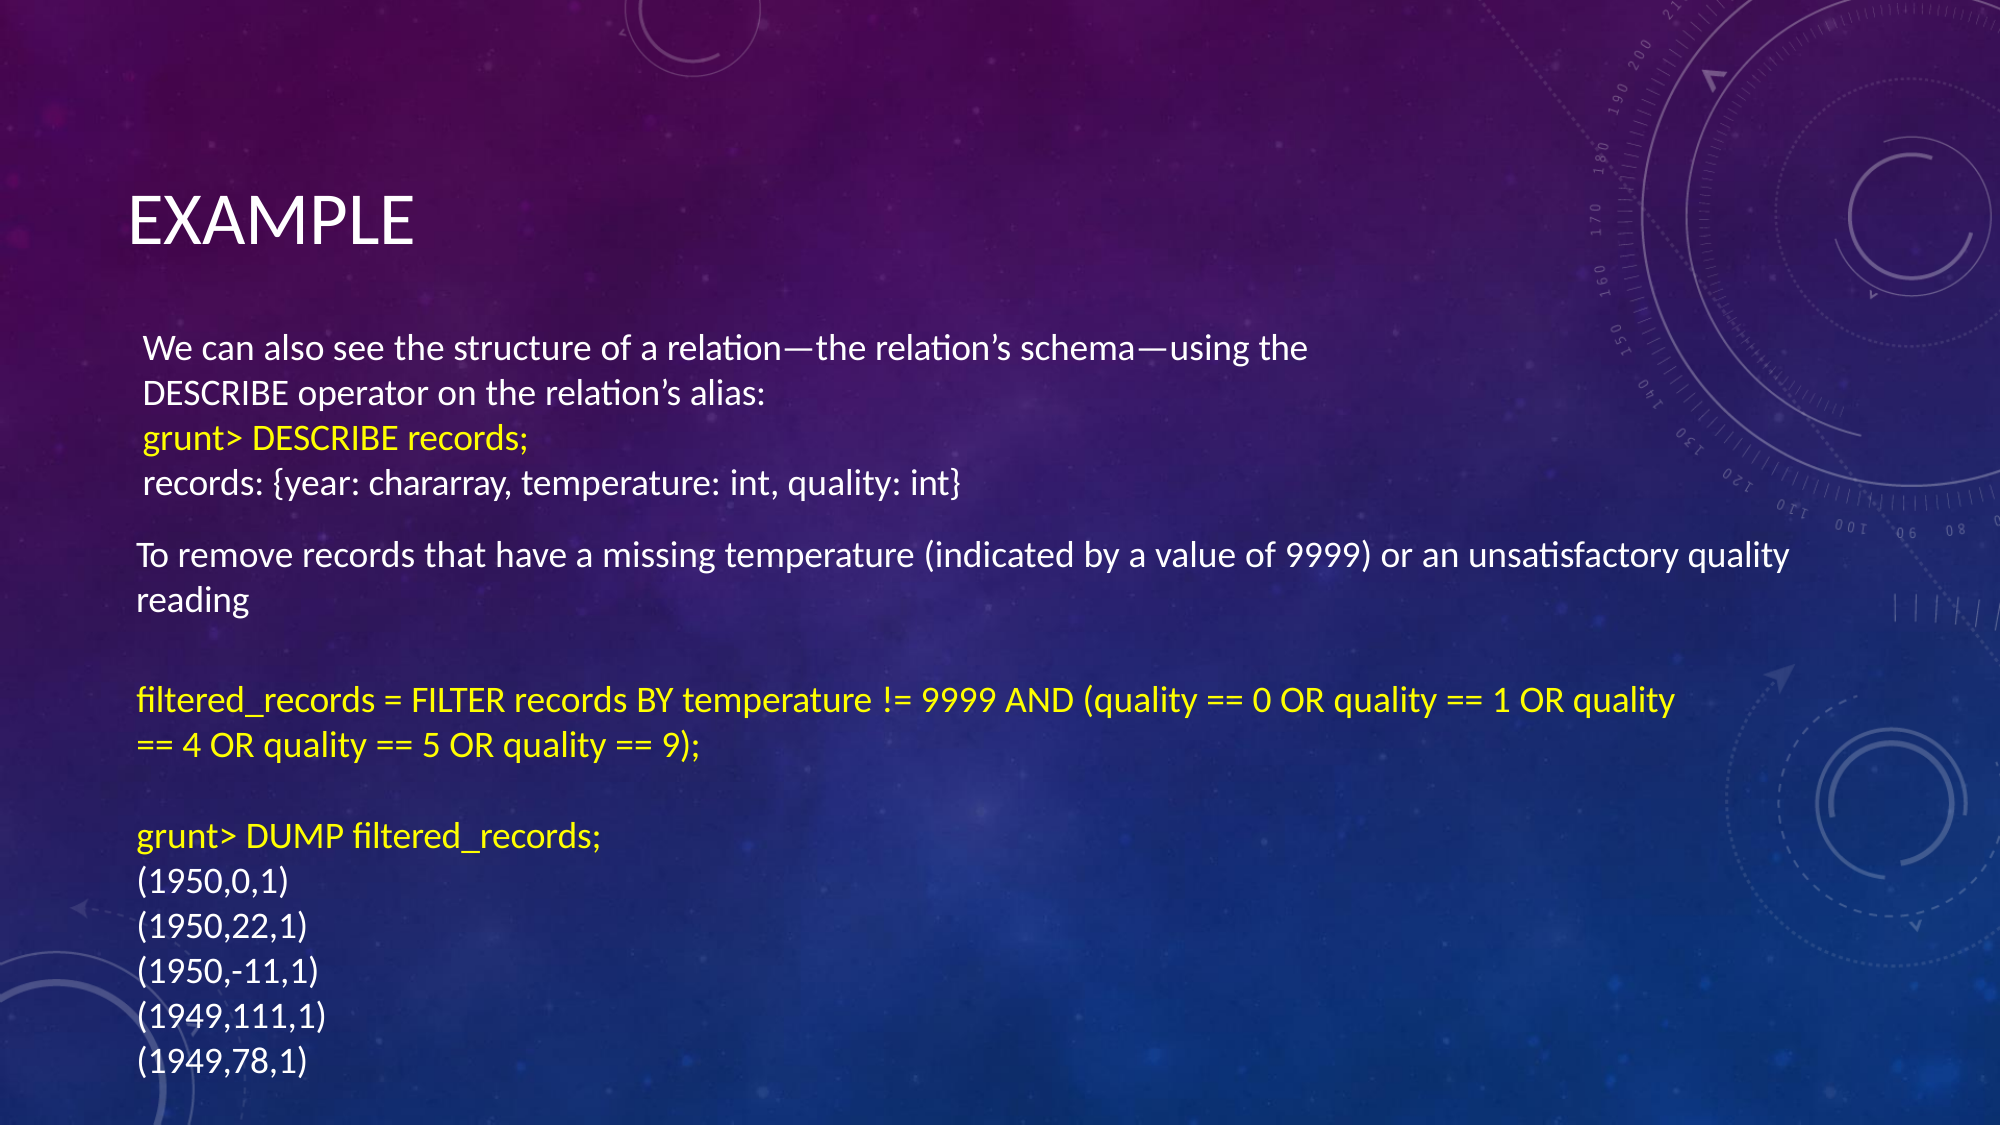

# EXAMPLE
We can also see the structure of a relation—the relation’s schema—using the DESCRIBE operator on the relation’s alias:
grunt> DESCRIBE records;
records: {year: chararray, temperature: int, quality: int}
To remove records that have a missing temperature (indicated by a value of 9999) or an unsatisfactory quality reading

filtered_records = FILTER records BY temperature != 9999 AND (quality == 0 OR quality == 1 OR quality
== 4 OR quality == 5 OR quality == 9);
grunt> DUMP filtered_records; (1950,0,1)
(1950,22,1)
(1950,-11,1)
(1949,111,1)
(1949,78,1)